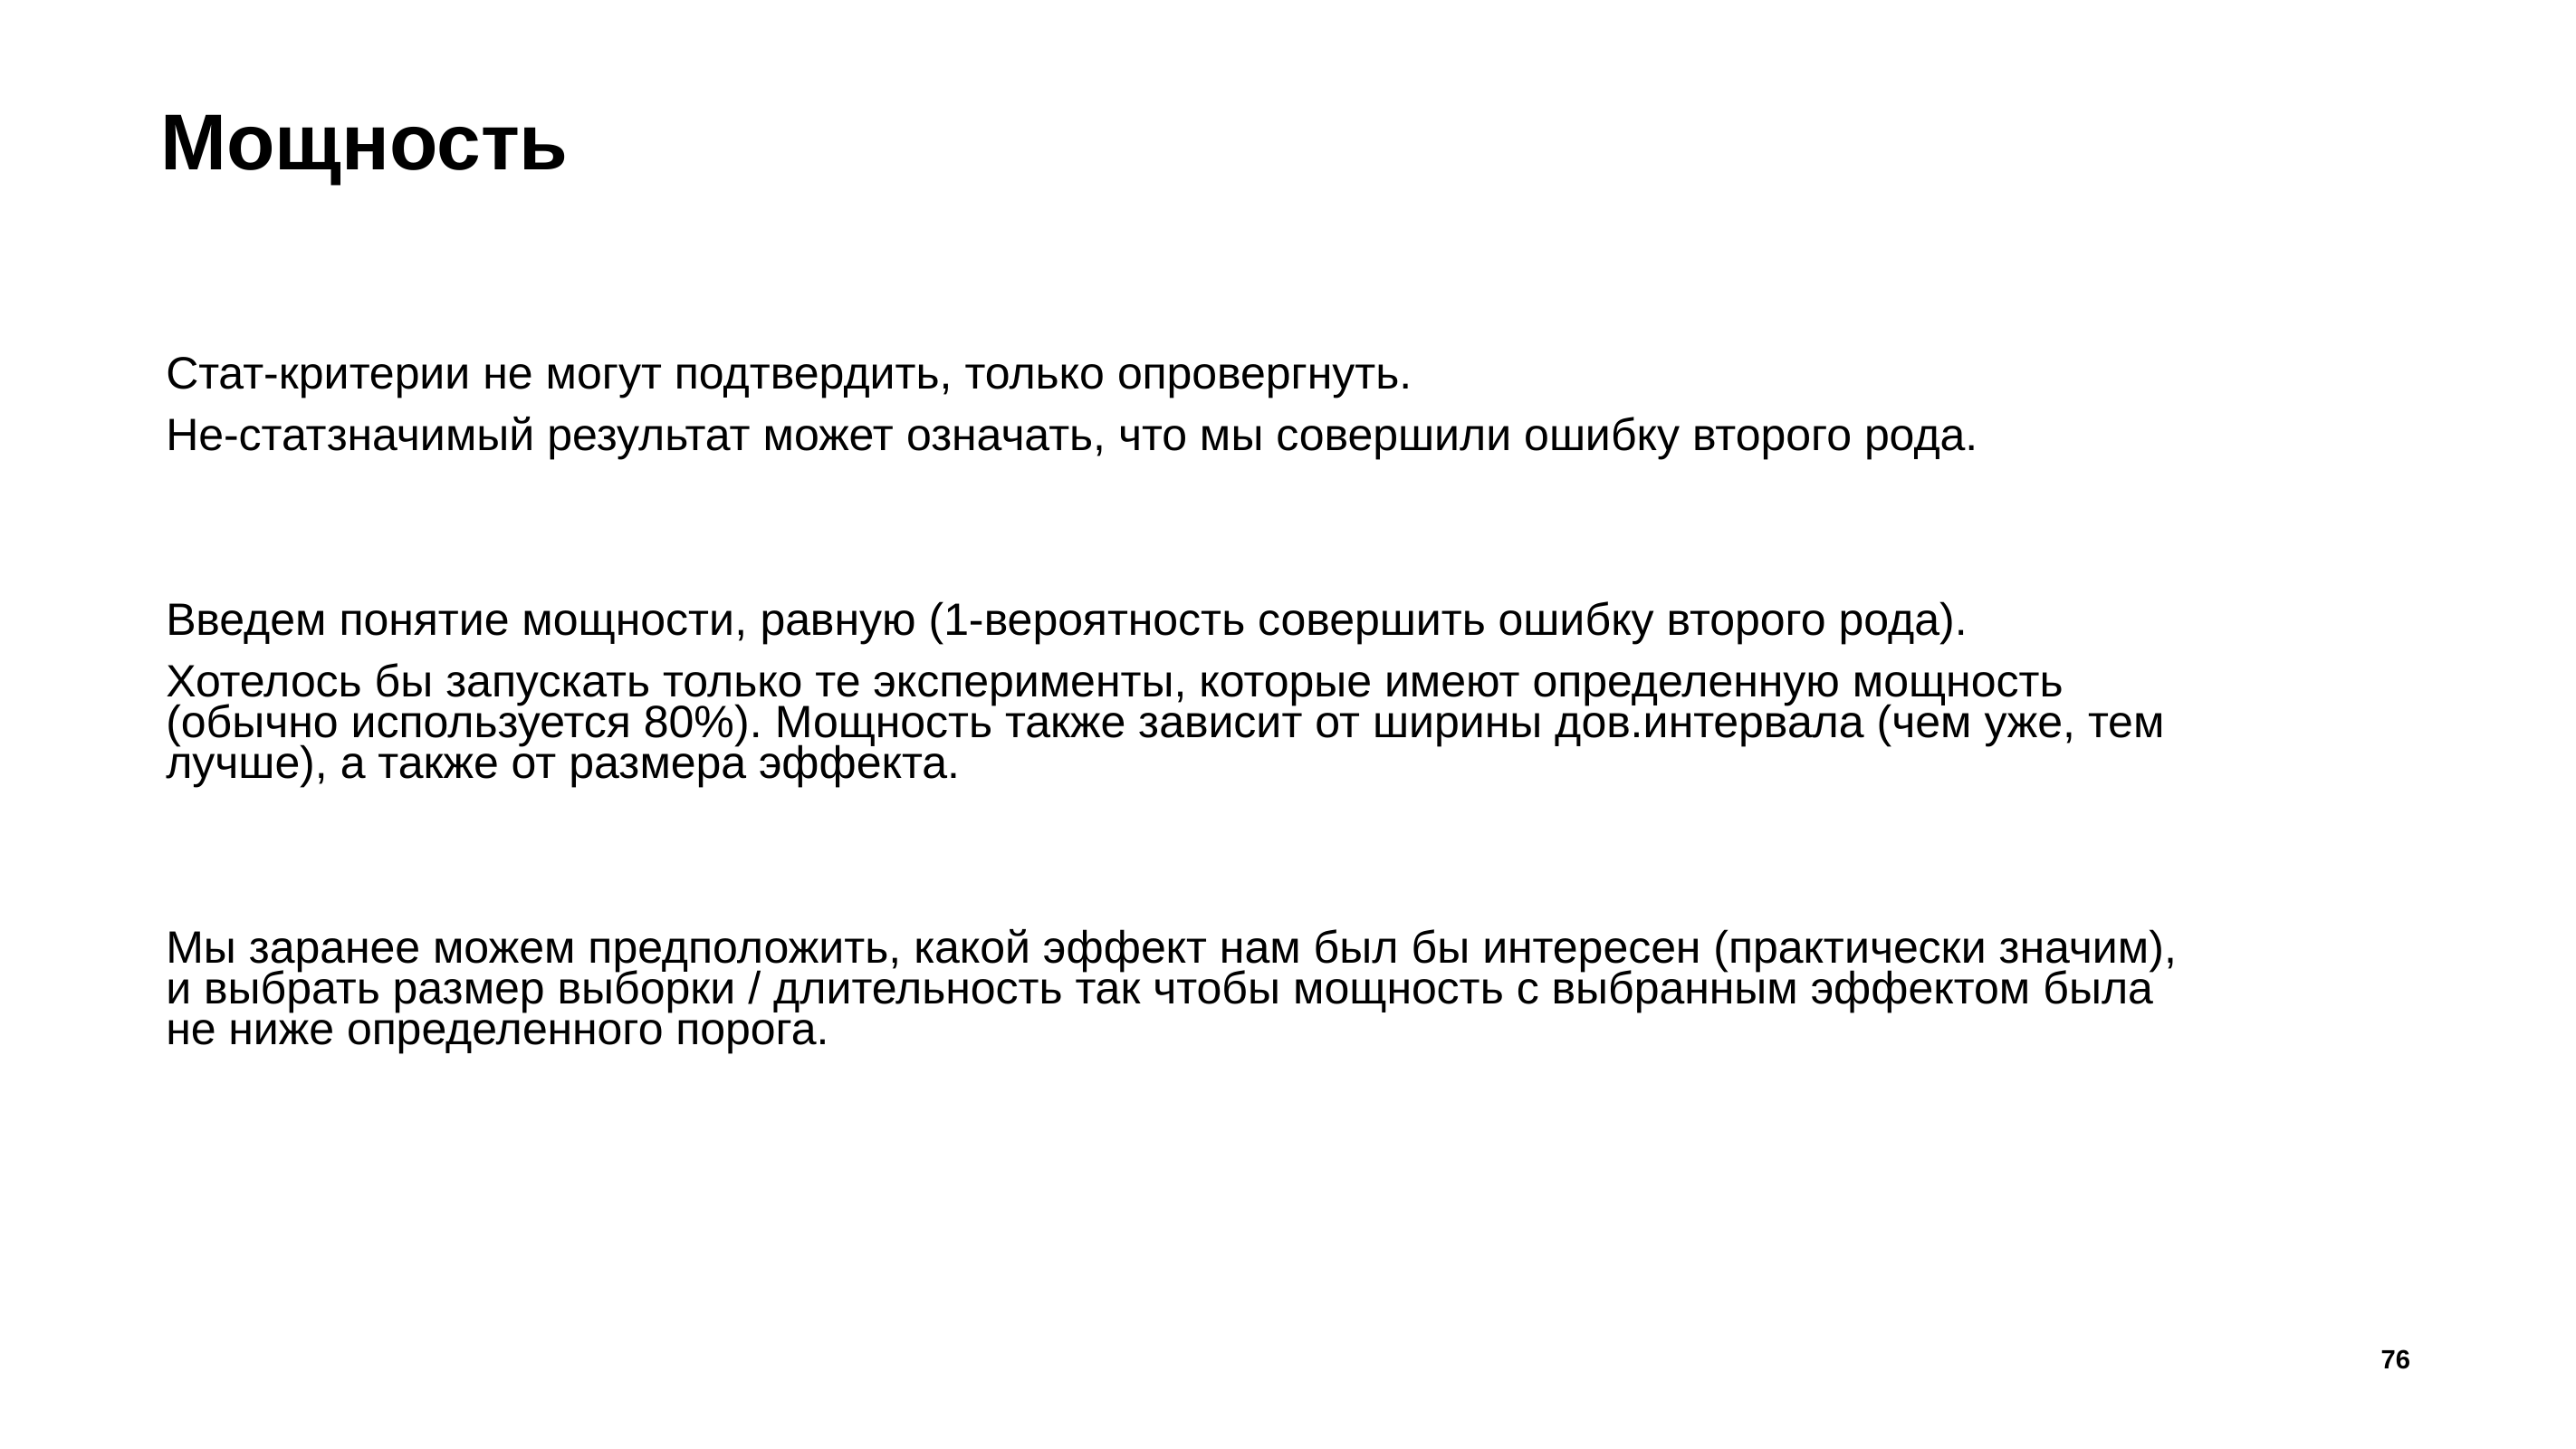

# Мощность
Стат-критерии не могут подтвердить, только опровергнуть.
Не-статзначимый результат может означать, что мы совершили ошибку второго рода.

Введем понятие мощности, равную (1-вероятность совершить ошибку второго рода).
Хотелось бы запускать только те эксперименты, которые имеют определенную мощность (обычно используется 80%). Мощность также зависит от ширины дов.интервала (чем уже, тем лучше), а также от размера эффекта.

Мы заранее можем предположить, какой эффект нам был бы интересен (практически значим), и выбрать размер выборки / длительность так чтобы мощность с выбранным эффектом была не ниже определенного порога.
76